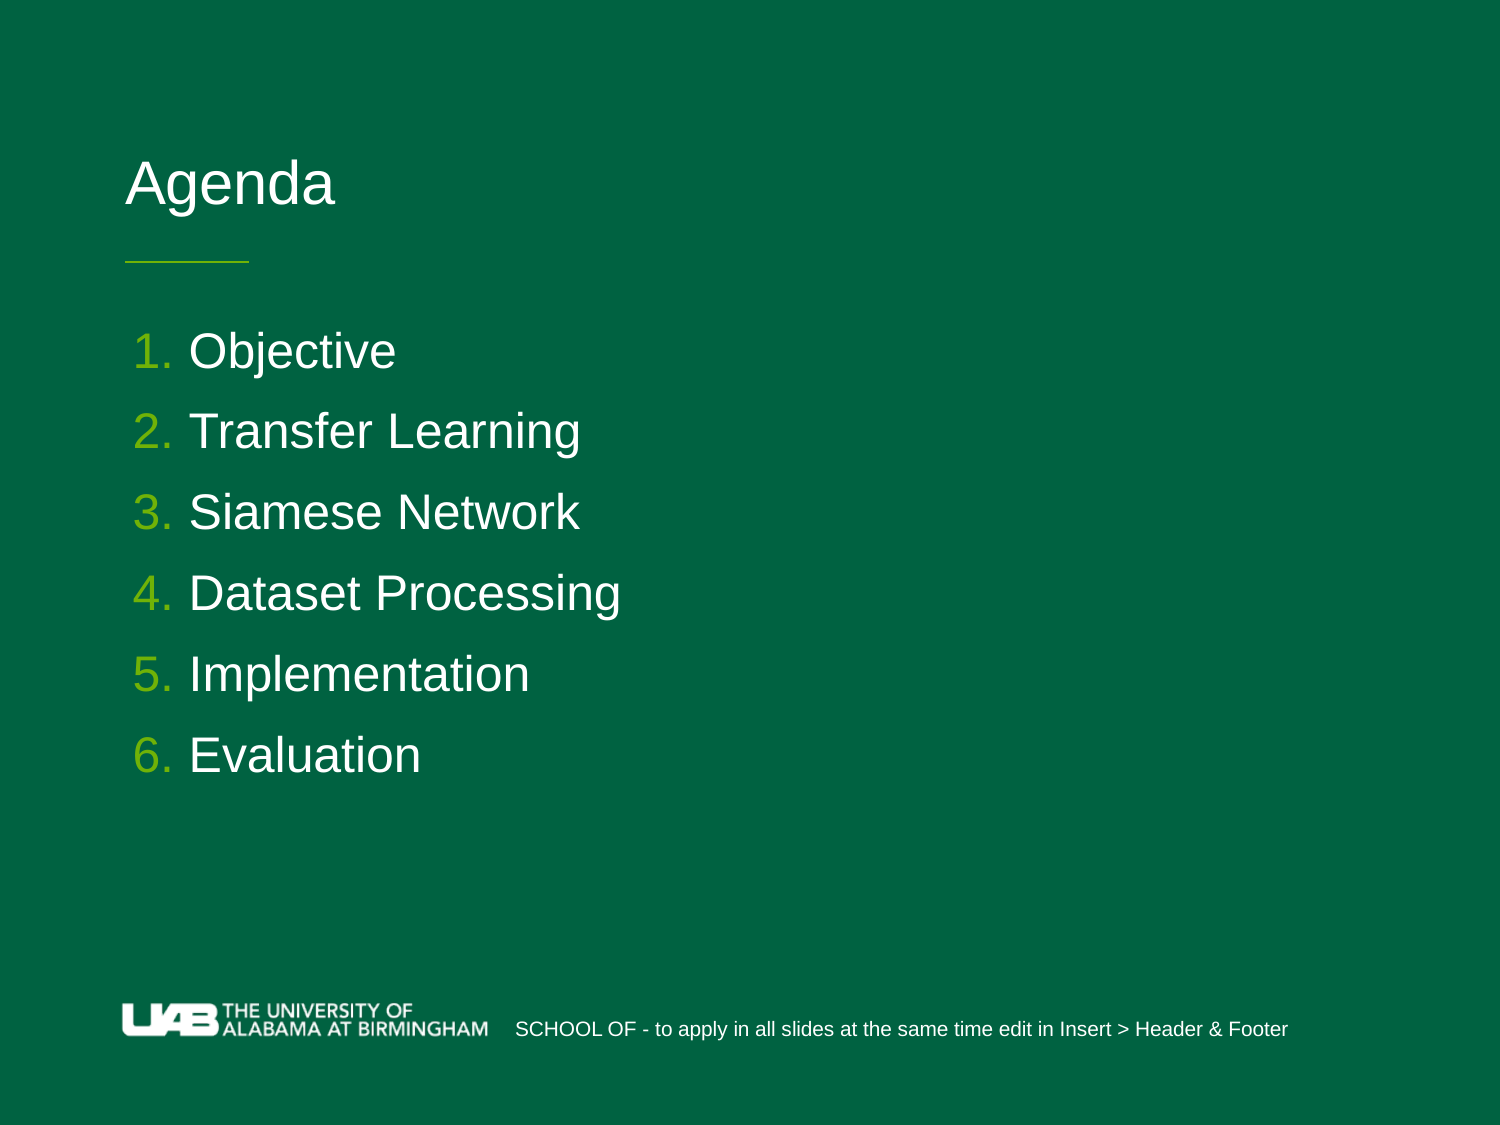

# Agenda
Objective
Transfer Learning
Siamese Network
Dataset Processing
Implementation
Evaluation
SCHOOL OF - to apply in all slides at the same time edit in Insert > Header & Footer